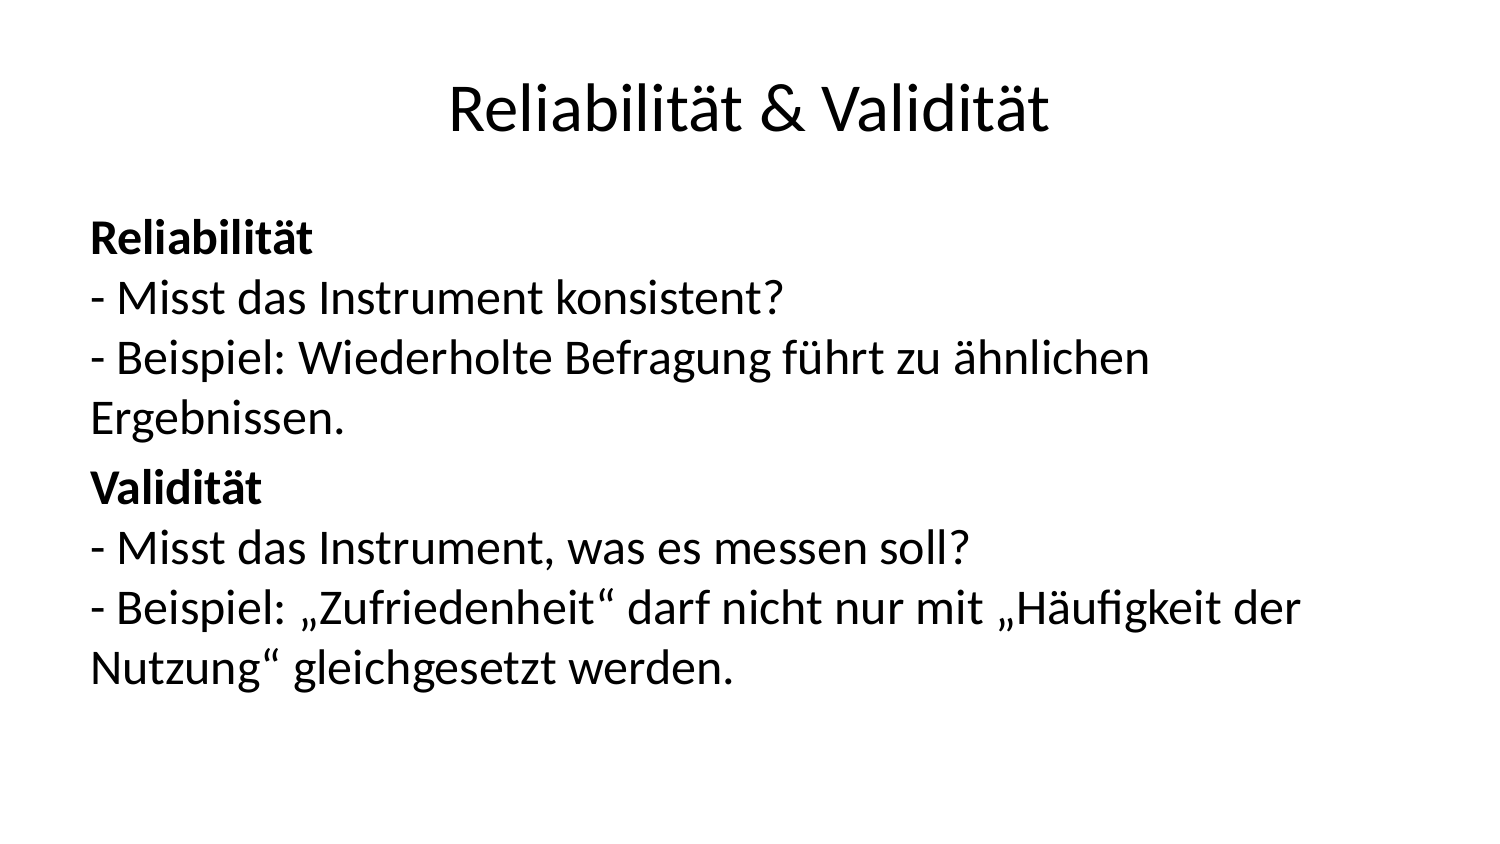

# Reliabilität & Validität
Reliabilität
- Misst das Instrument konsistent?
- Beispiel: Wiederholte Befragung führt zu ähnlichen Ergebnissen.
Validität
- Misst das Instrument, was es messen soll?
- Beispiel: „Zufriedenheit“ darf nicht nur mit „Häufigkeit der Nutzung“ gleichgesetzt werden.